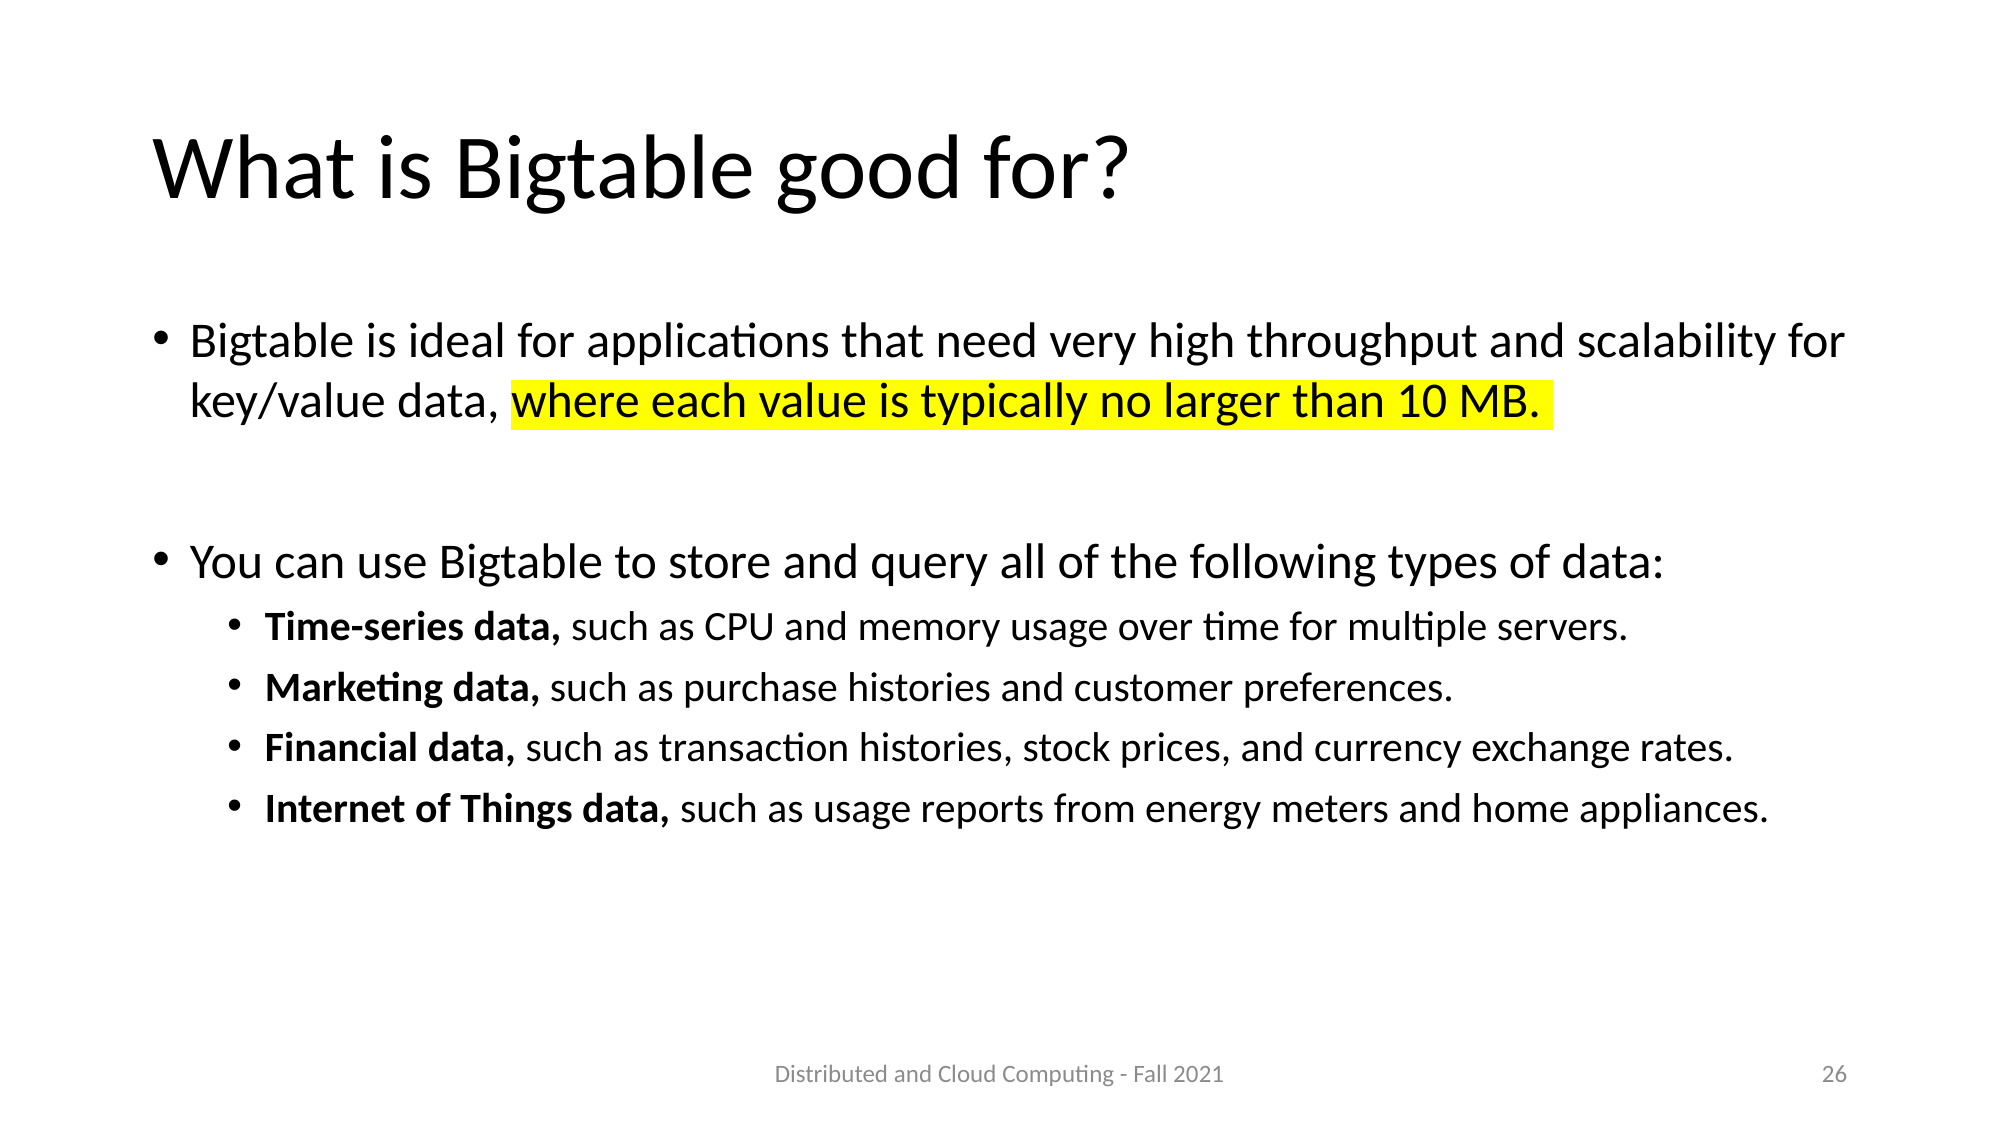

# What is Bigtable good for?
Bigtable is ideal for applications that need very high throughput and scalability for key/value data, where each value is typically no larger than 10 MB.

You can use Bigtable to store and query all of the following types of data:
Time-series data, such as CPU and memory usage over time for multiple servers.
Marketing data, such as purchase histories and customer preferences.
Financial data, such as transaction histories, stock prices, and currency exchange rates.
Internet of Things data, such as usage reports from energy meters and home appliances.

Distributed and Cloud Computing - Fall 2021
26